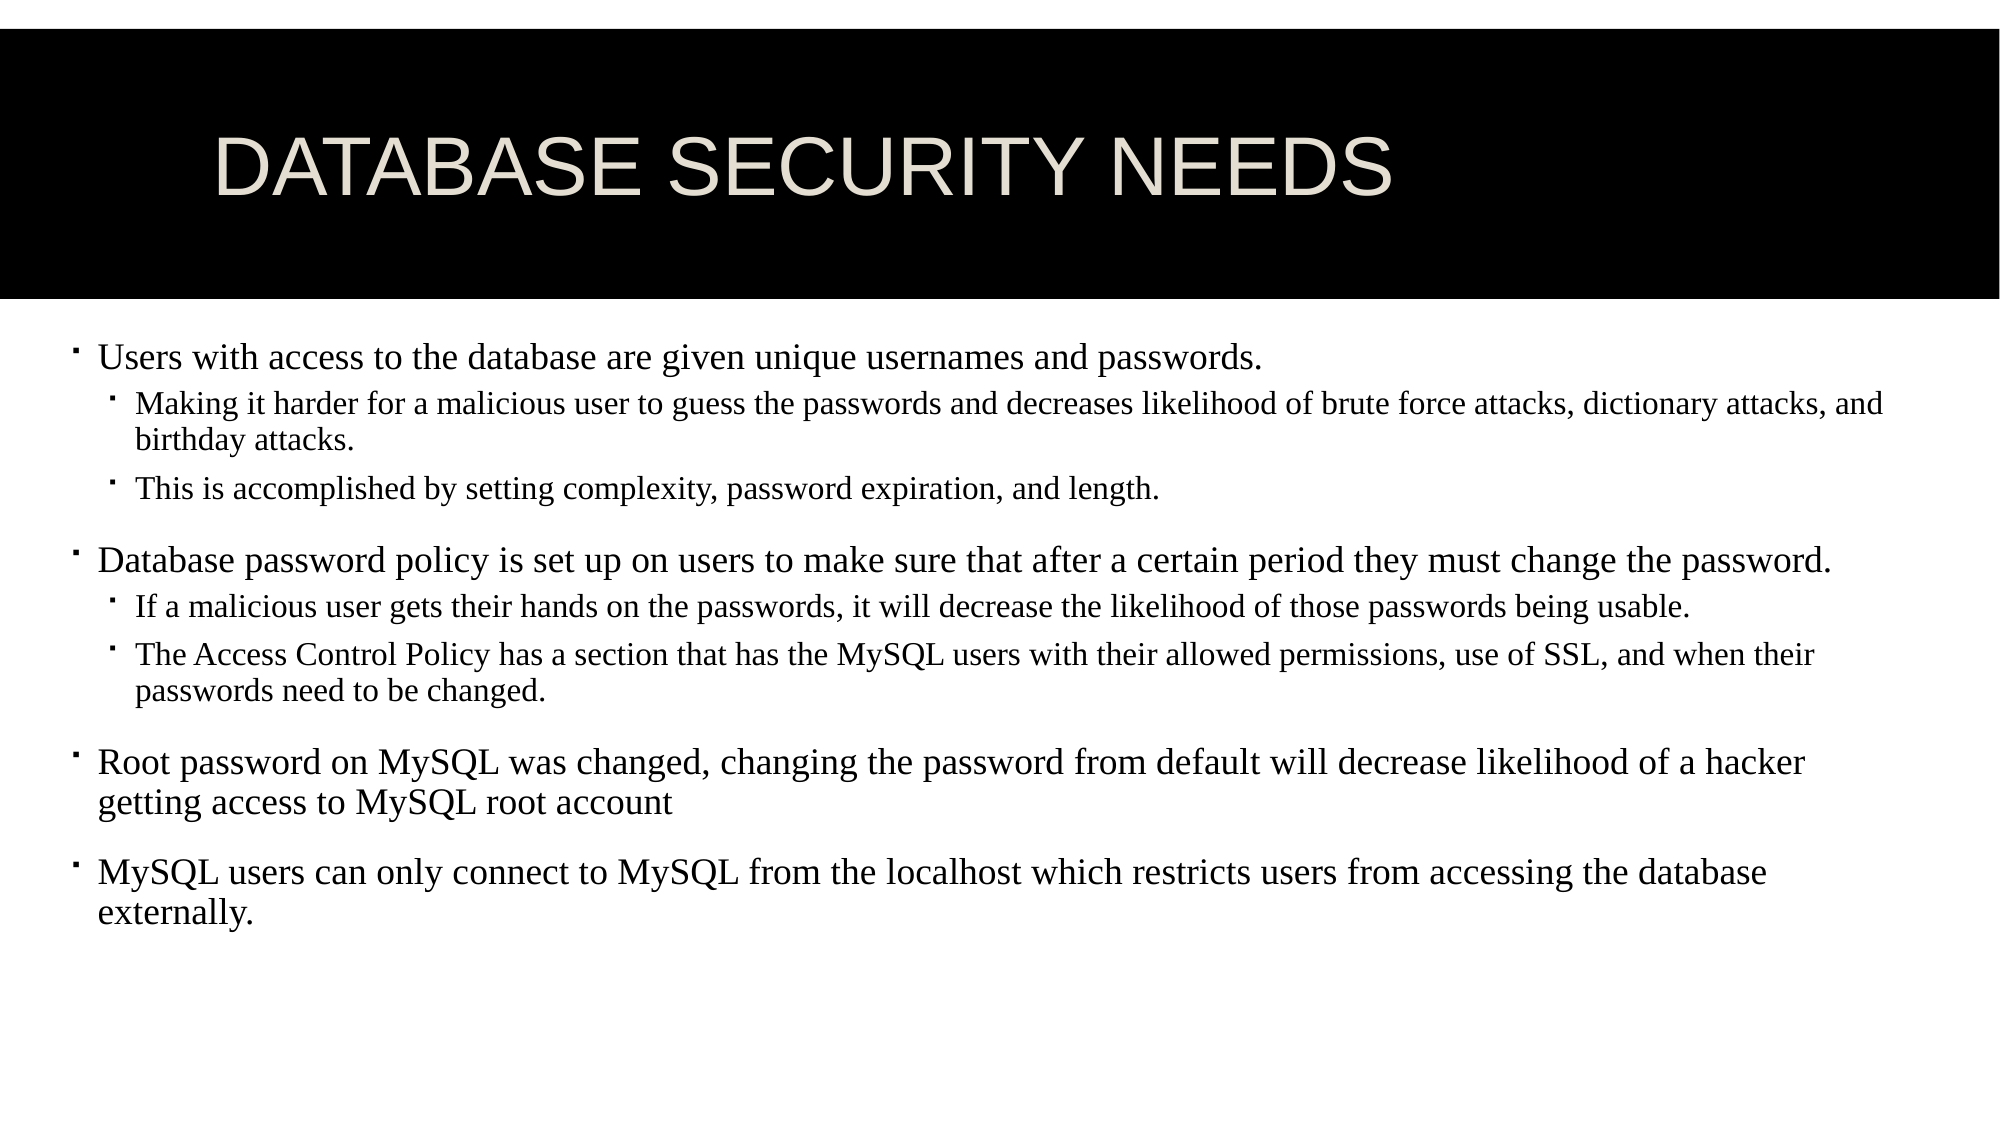

# Database Security Needs
Users with access to the database are given unique usernames and passwords.
Making it harder for a malicious user to guess the passwords and decreases likelihood of brute force attacks, dictionary attacks, and birthday attacks.
This is accomplished by setting complexity, password expiration, and length.
Database password policy is set up on users to make sure that after a certain period they must change the password.
If a malicious user gets their hands on the passwords, it will decrease the likelihood of those passwords being usable.
The Access Control Policy has a section that has the MySQL users with their allowed permissions, use of SSL, and when their passwords need to be changed.
Root password on MySQL was changed, changing the password from default will decrease likelihood of a hacker getting access to MySQL root account
MySQL users can only connect to MySQL from the localhost which restricts users from accessing the database externally.